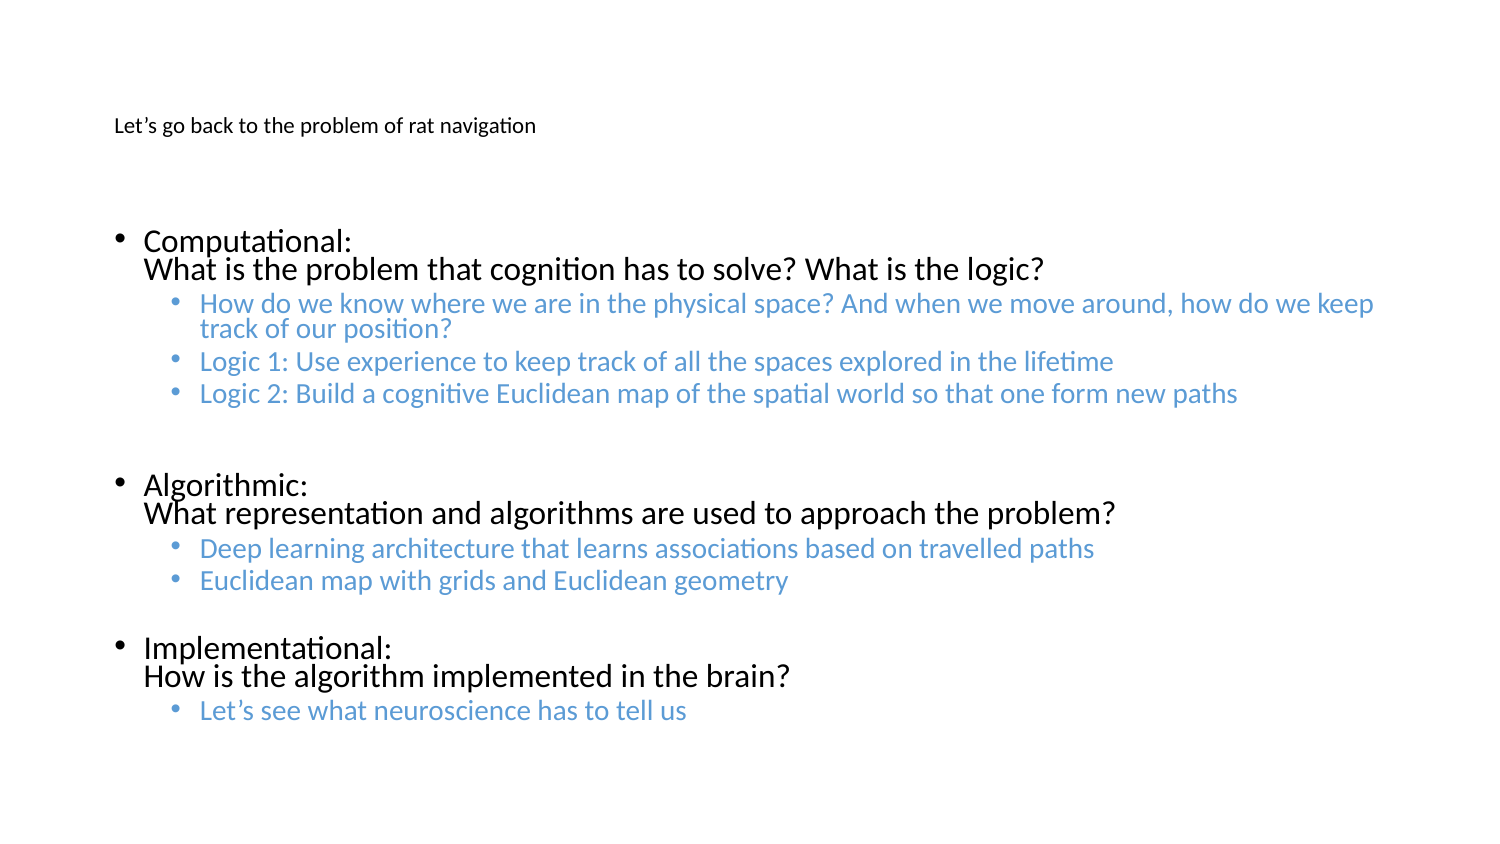

# Let’s go back to the problem of rat navigation
Computational:
What is the problem that cognition has to solve? What is the logic?
How do we know where we are in the physical space? And when we move around, how do we keep track of our position?
Logic 1: Use experience to keep track of all the spaces explored in the lifetime
Logic 2: Build a cognitive Euclidean map of the spatial world so that one form new paths
Algorithmic:
What representation and algorithms are used to approach the problem?
Deep learning architecture that learns associations based on travelled paths
Euclidean map with grids and Euclidean geometry
Implementational:
How is the algorithm implemented in the brain?
Let’s see what neuroscience has to tell us